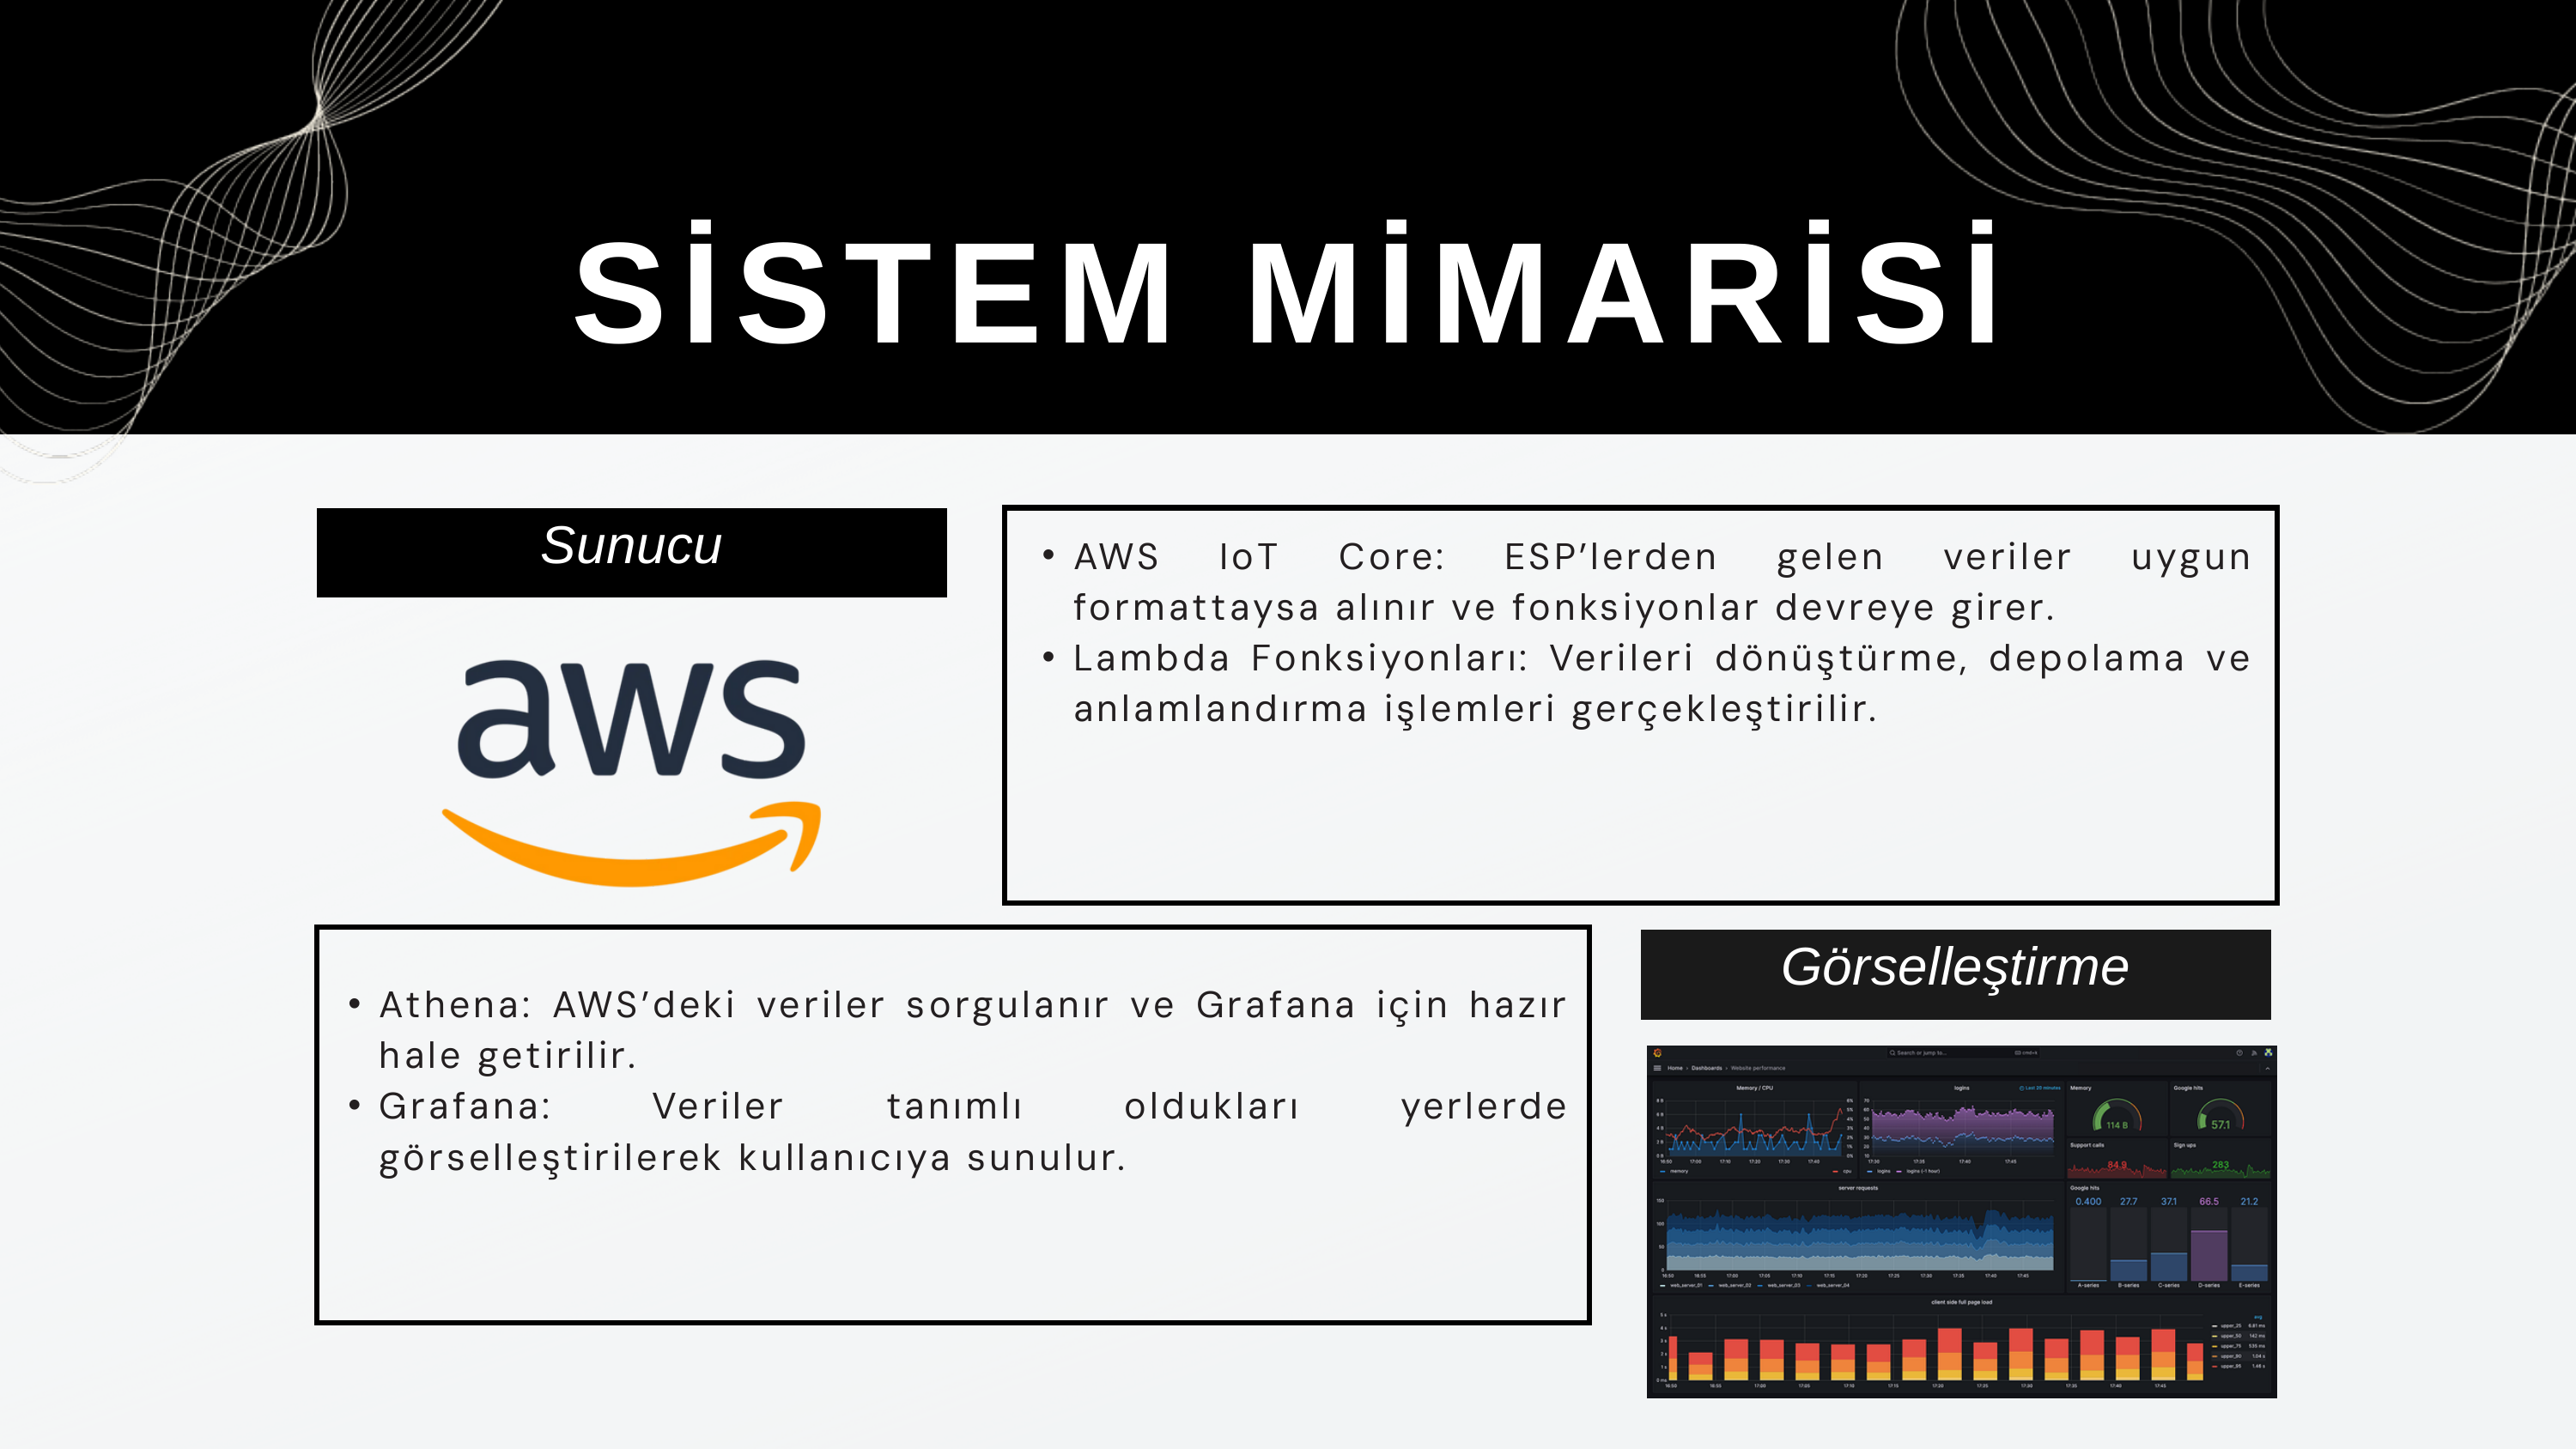

SİSTEM MİMARİSİ

Sunucu

AWS IoT Core: ESP’lerden gelen veriler uygun formattaysa alınır ve fonksiyonlar devreye girer.
Lambda Fonksiyonları: Verileri dönüştürme, depolama ve anlamlandırma işlemleri gerçekleştirilir.

Athena: AWS’deki veriler sorgulanır ve Grafana için hazır hale getirilir.
Grafana: Veriler tanımlı oldukları yerlerde görselleştirilerek kullanıcıya sunulur.

Görselleştirme